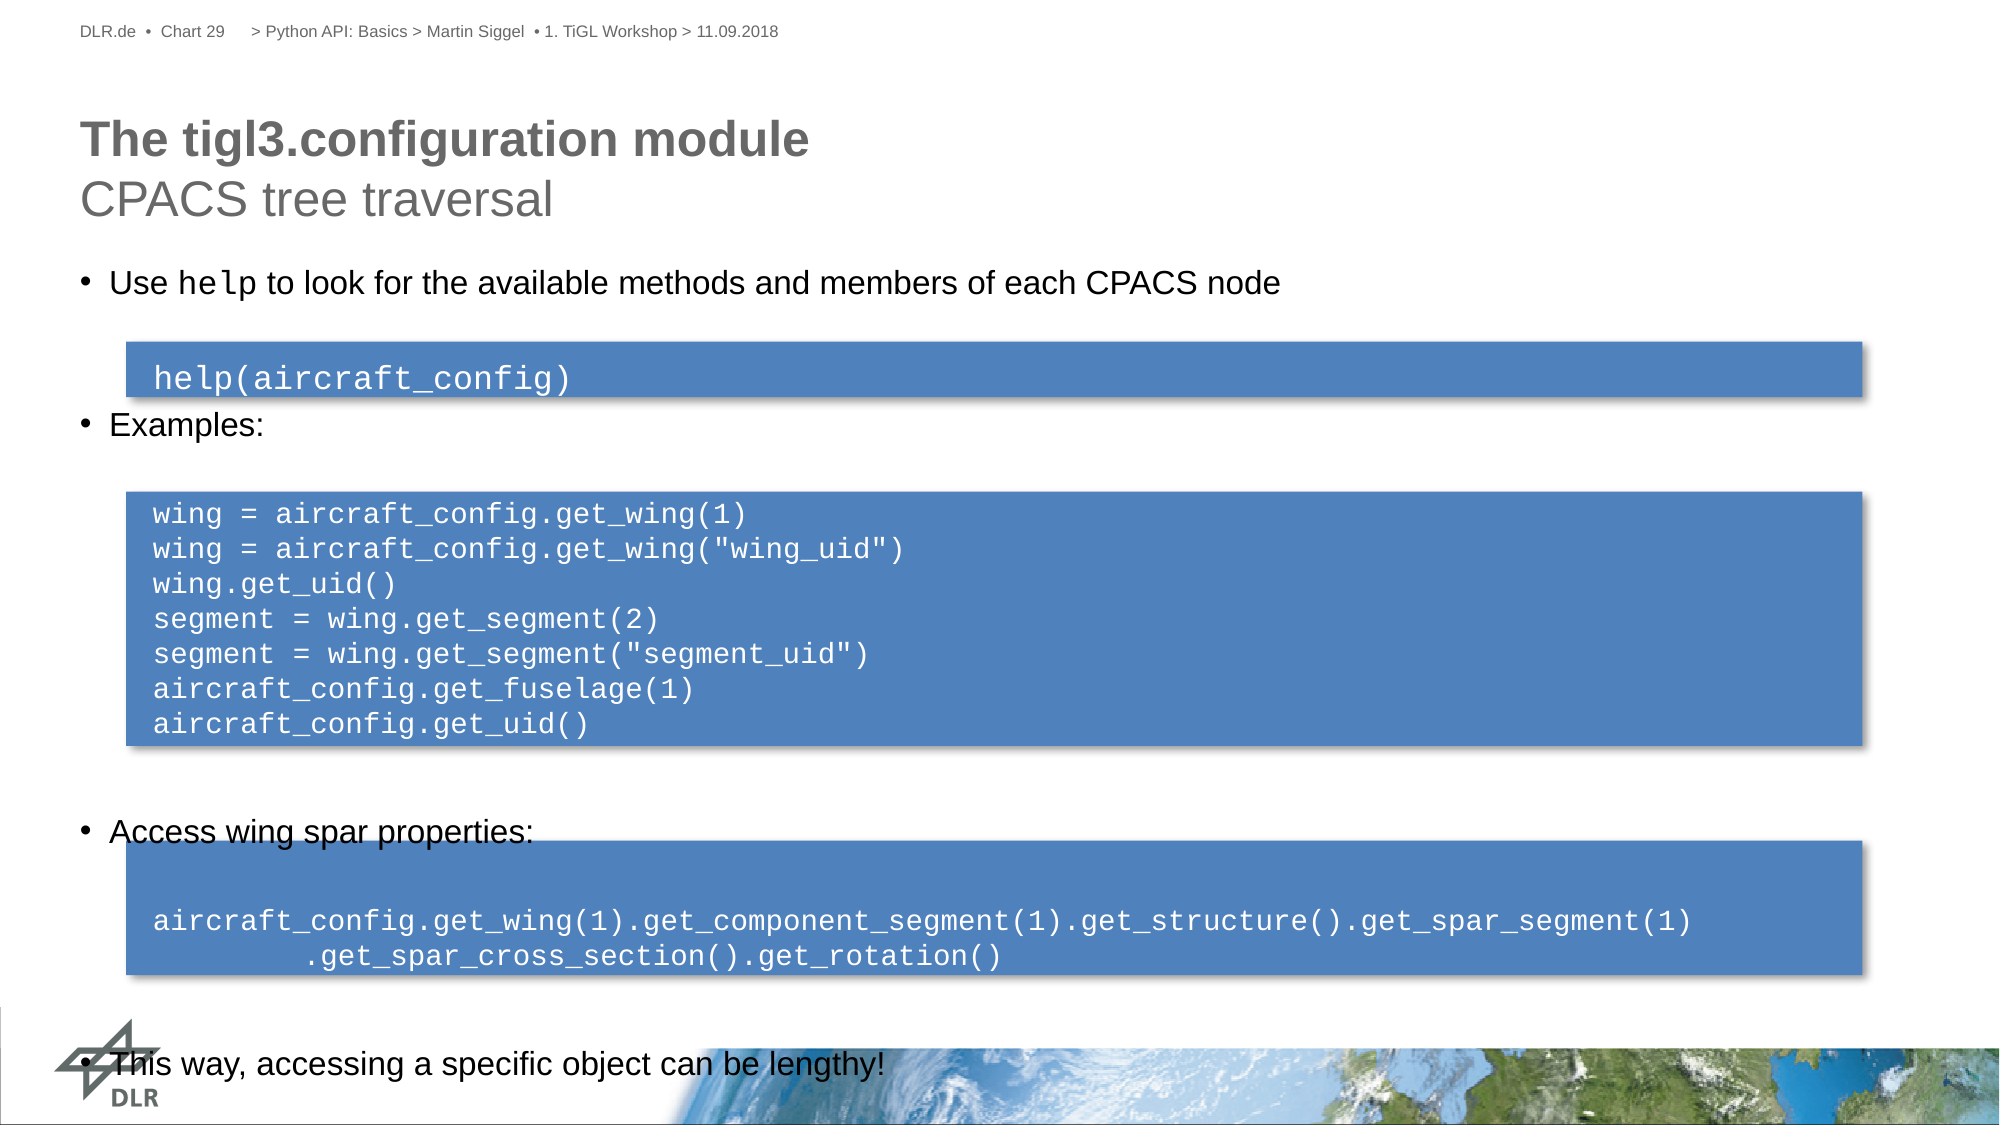

DLR.de  •  Chart 29
> Python API: Basics > Martin Siggel  • 1. TiGL Workshop > 11.09.2018
# The tigl3.configuration module CPACS tree traversal
Use help to look for the available methods and members of each CPACS node
       help(aircraft_config)
Examples:

wing = aircraft_config.get_wing(1)
wing = aircraft_config.get_wing("wing_uid")
wing.get_uid()
segment = wing.get_segment(2)
segment = wing.get_segment("segment_uid")
aircraft_config.get_fuselage(1)
aircraft_config.get_uid()

Access wing spar properties:

aircraft_config.get_wing(1).get_component_segment(1).get_structure().get_spar_segment(1)
	.get_spar_cross_section().get_rotation()

This way, accessing a specific object can be lengthy!